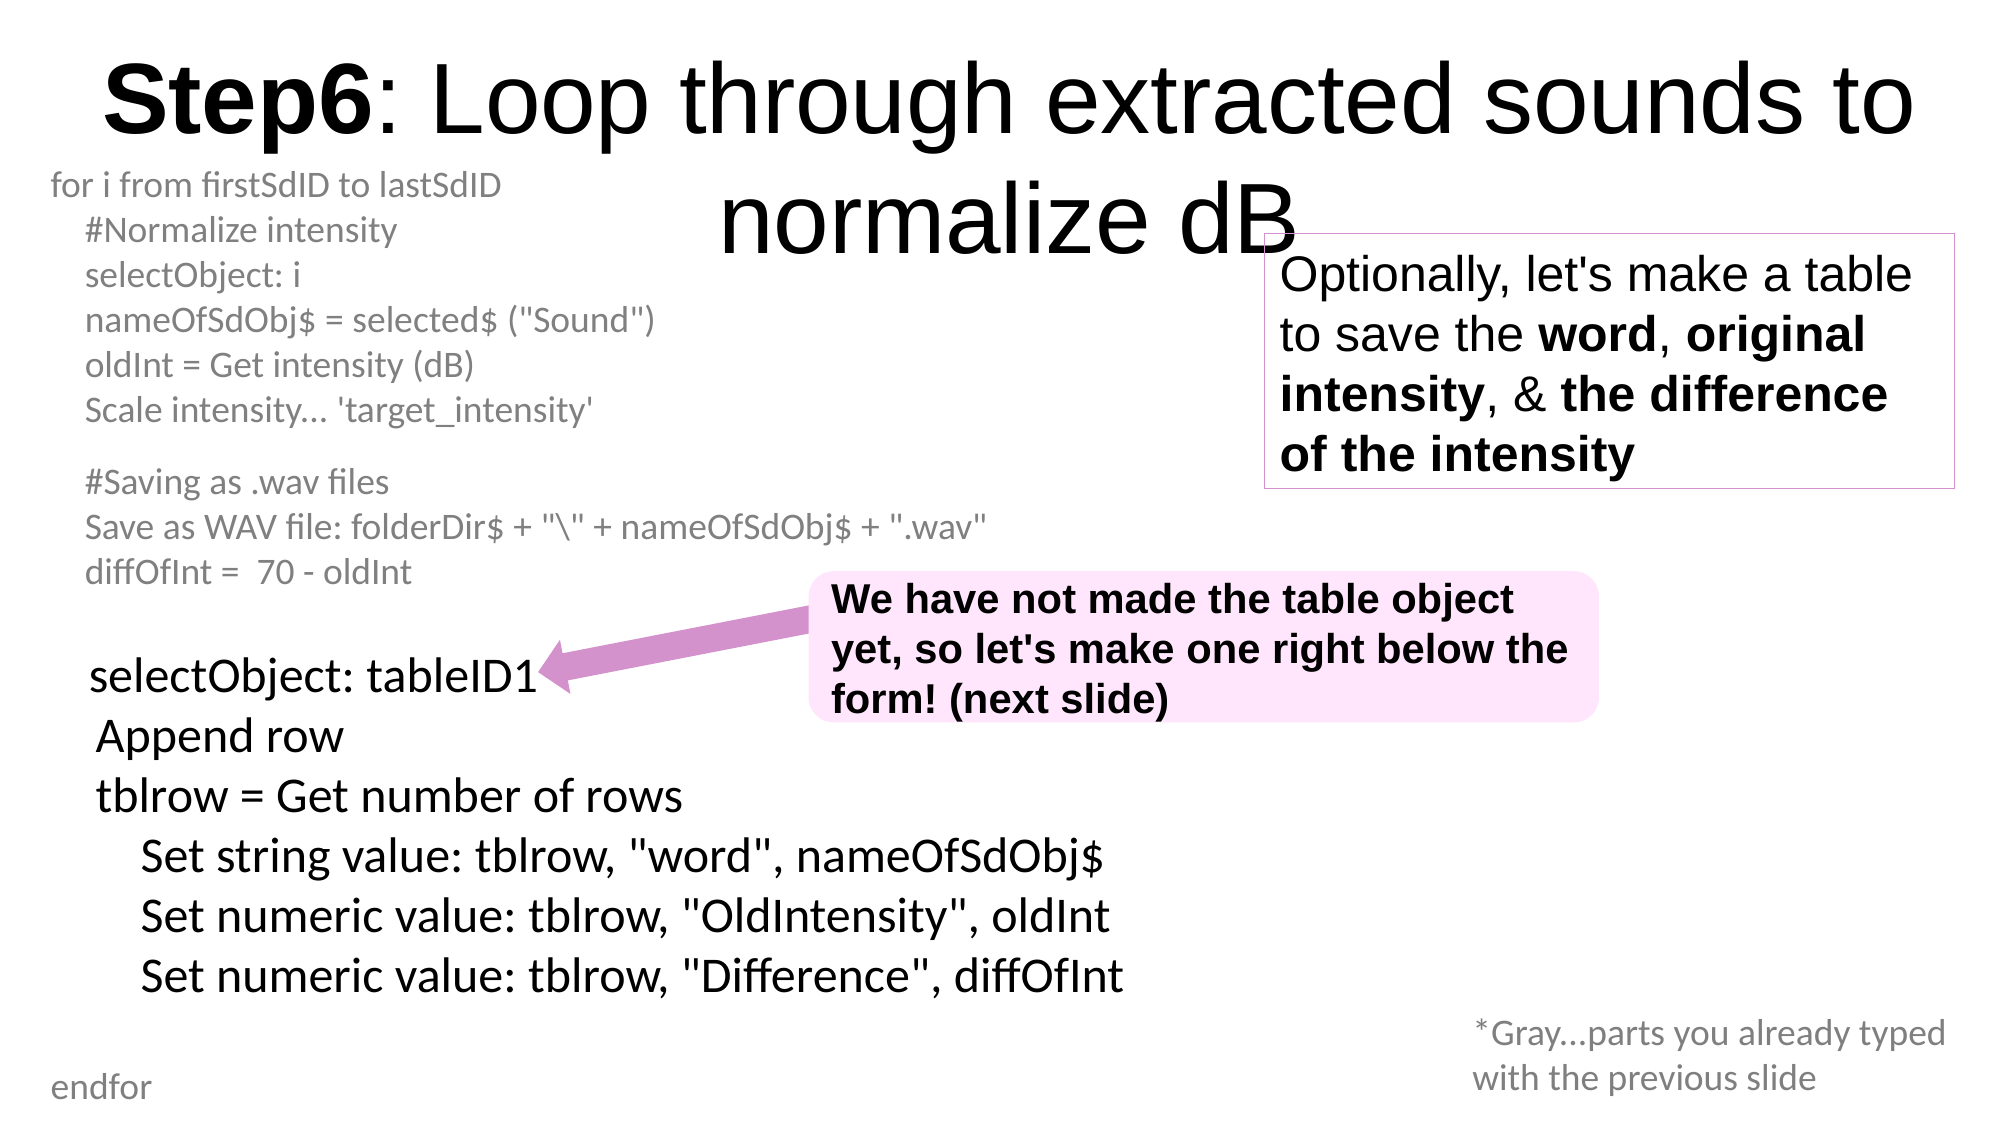

Step6: Loop through extracted sounds to normalize dB
for i from firstSdID to lastSdID
    #Normalize intensity
    selectObject: i
    nameOfSdObj$ = selected$ ("Sound")
    oldInt = Get intensity (dB)
    Scale intensity... 'target_intensity'

    #Saving as .wav files
    Save as WAV file: folderDir$ + "\" + nameOfSdObj$ + ".wav"
    diffOfInt =  70 - oldInt

    selectObject: tableID1
    Append row
    tblrow = Get number of rows
        Set string value: tblrow, "word", nameOfSdObj$
        Set numeric value: tblrow, "OldIntensity", oldInt
        Set numeric value: tblrow, "Difference", diffOfInt

endfor
Optionally, let's make a table to save the word, original intensity, & the difference of the intensity

We have not made the table object yet, so let's make one right below the form! (next slide)
*Gray...parts you already typed with the previous slide